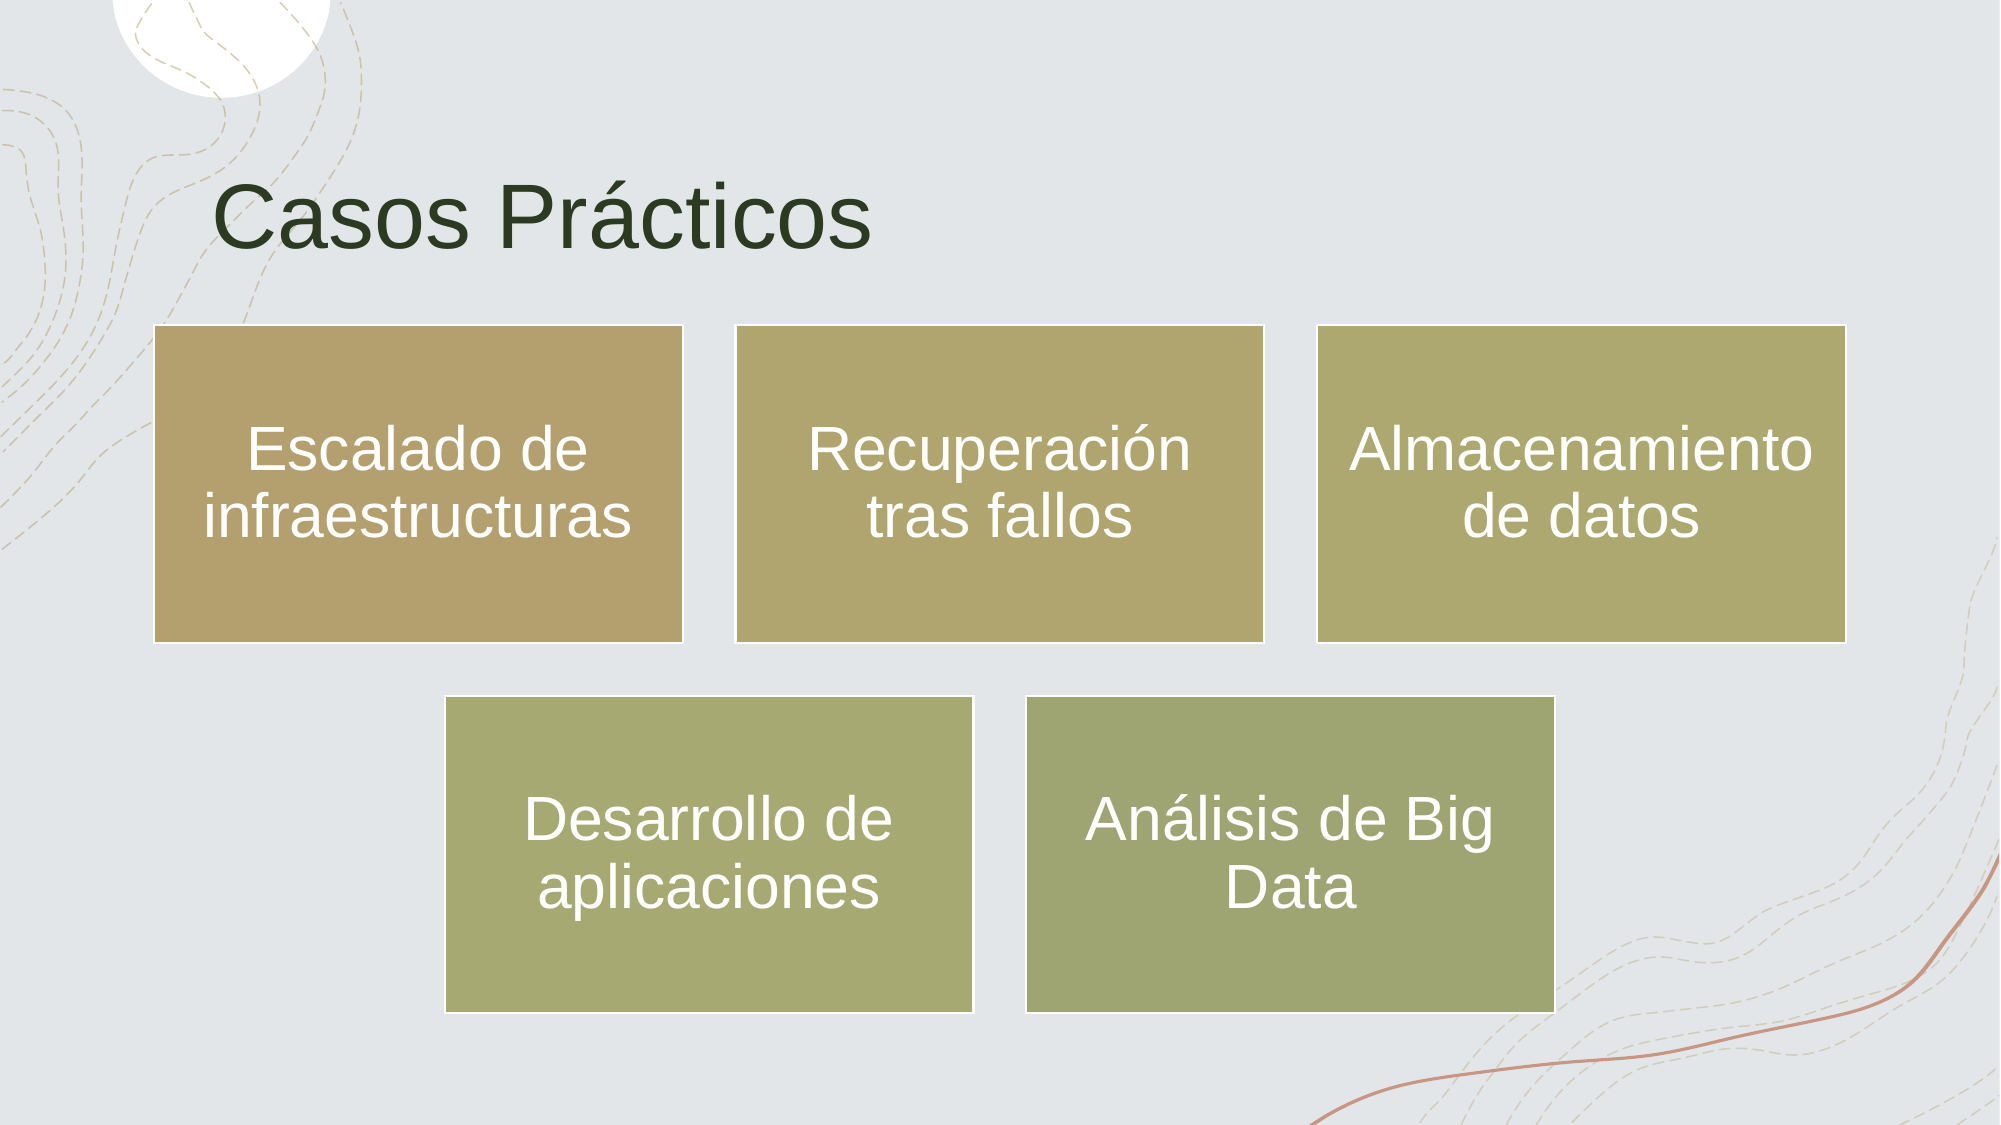

# Casos Prácticos
Escalado de infraestructuras
Recuperación tras fallos
Almacenamiento de datos
Desarrollo de aplicaciones
Análisis de Big Data